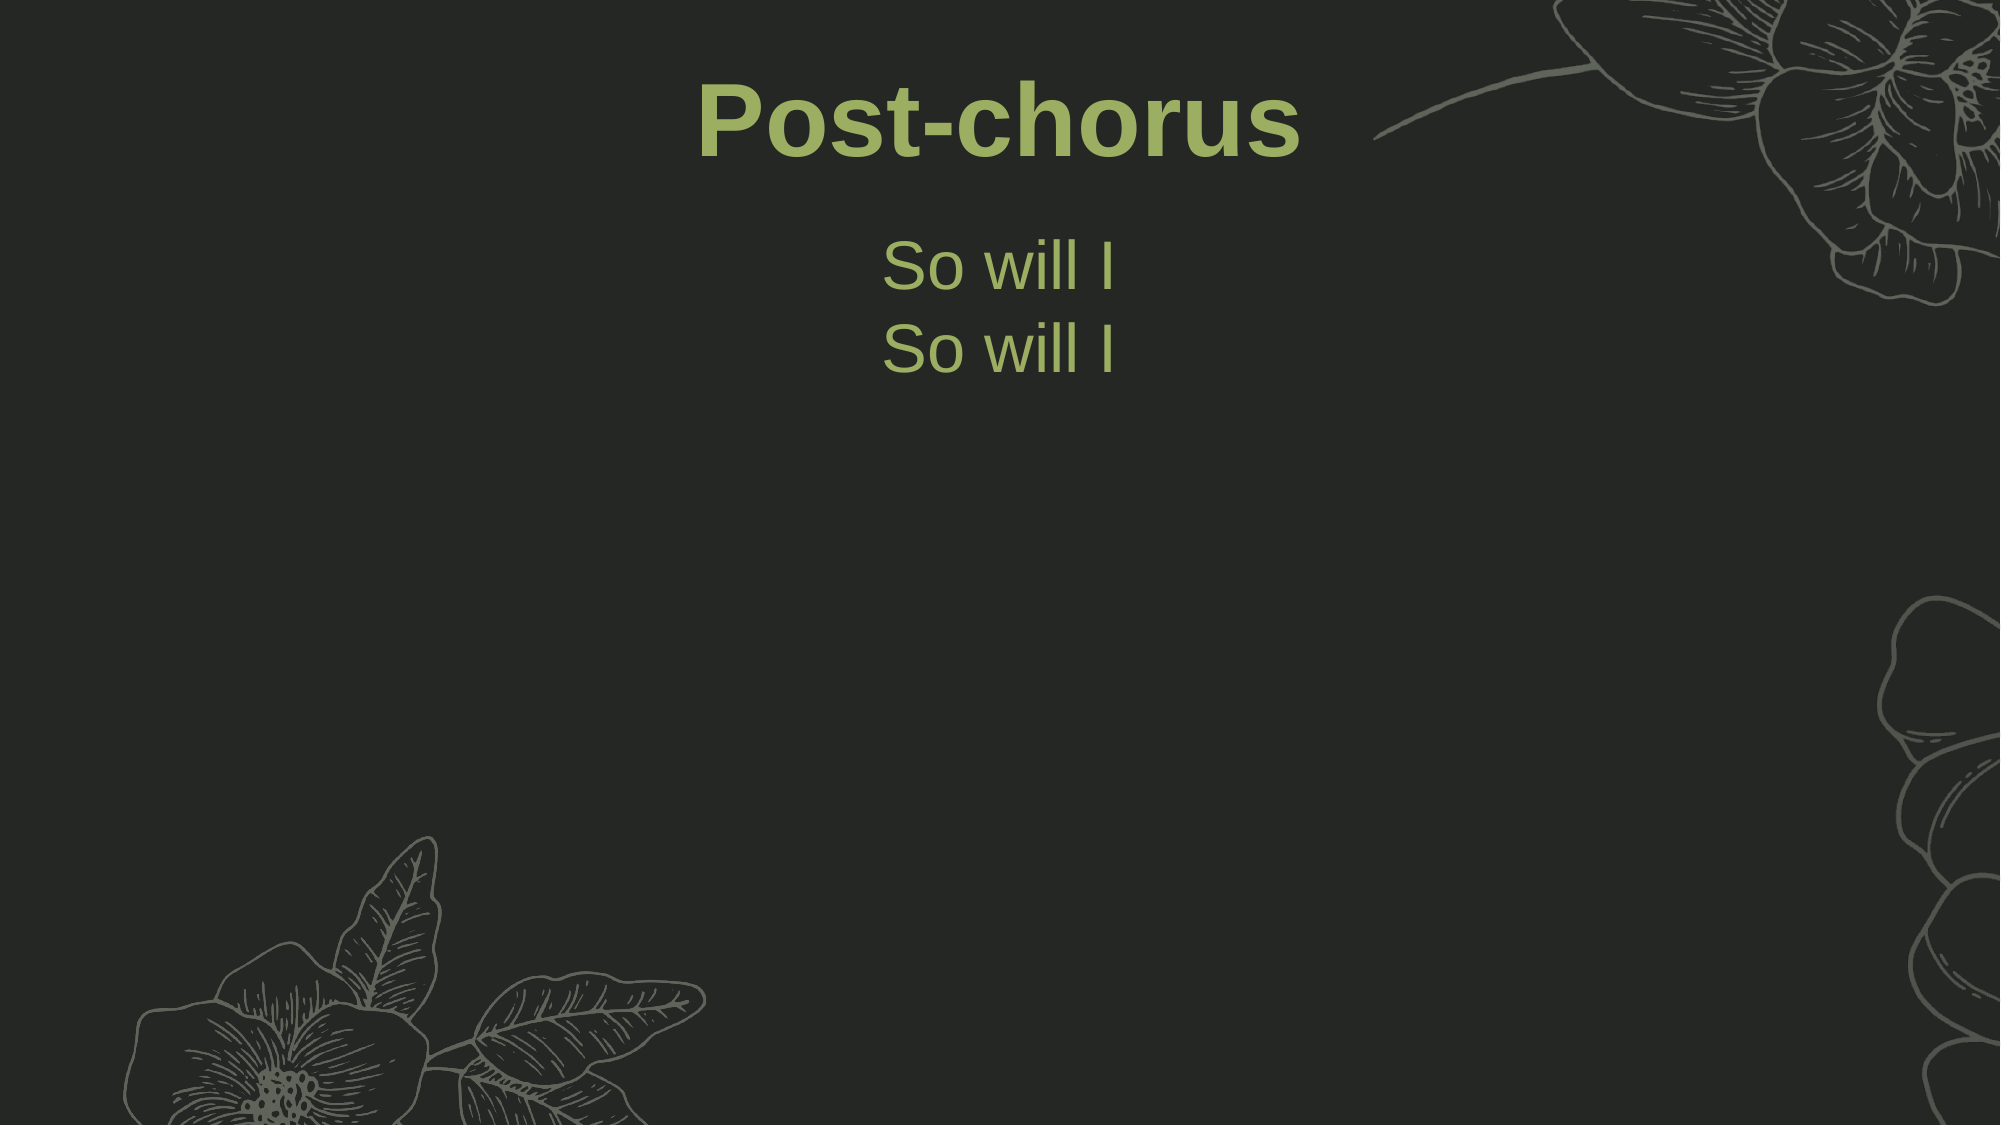

Post-chorus
So will I
So will I